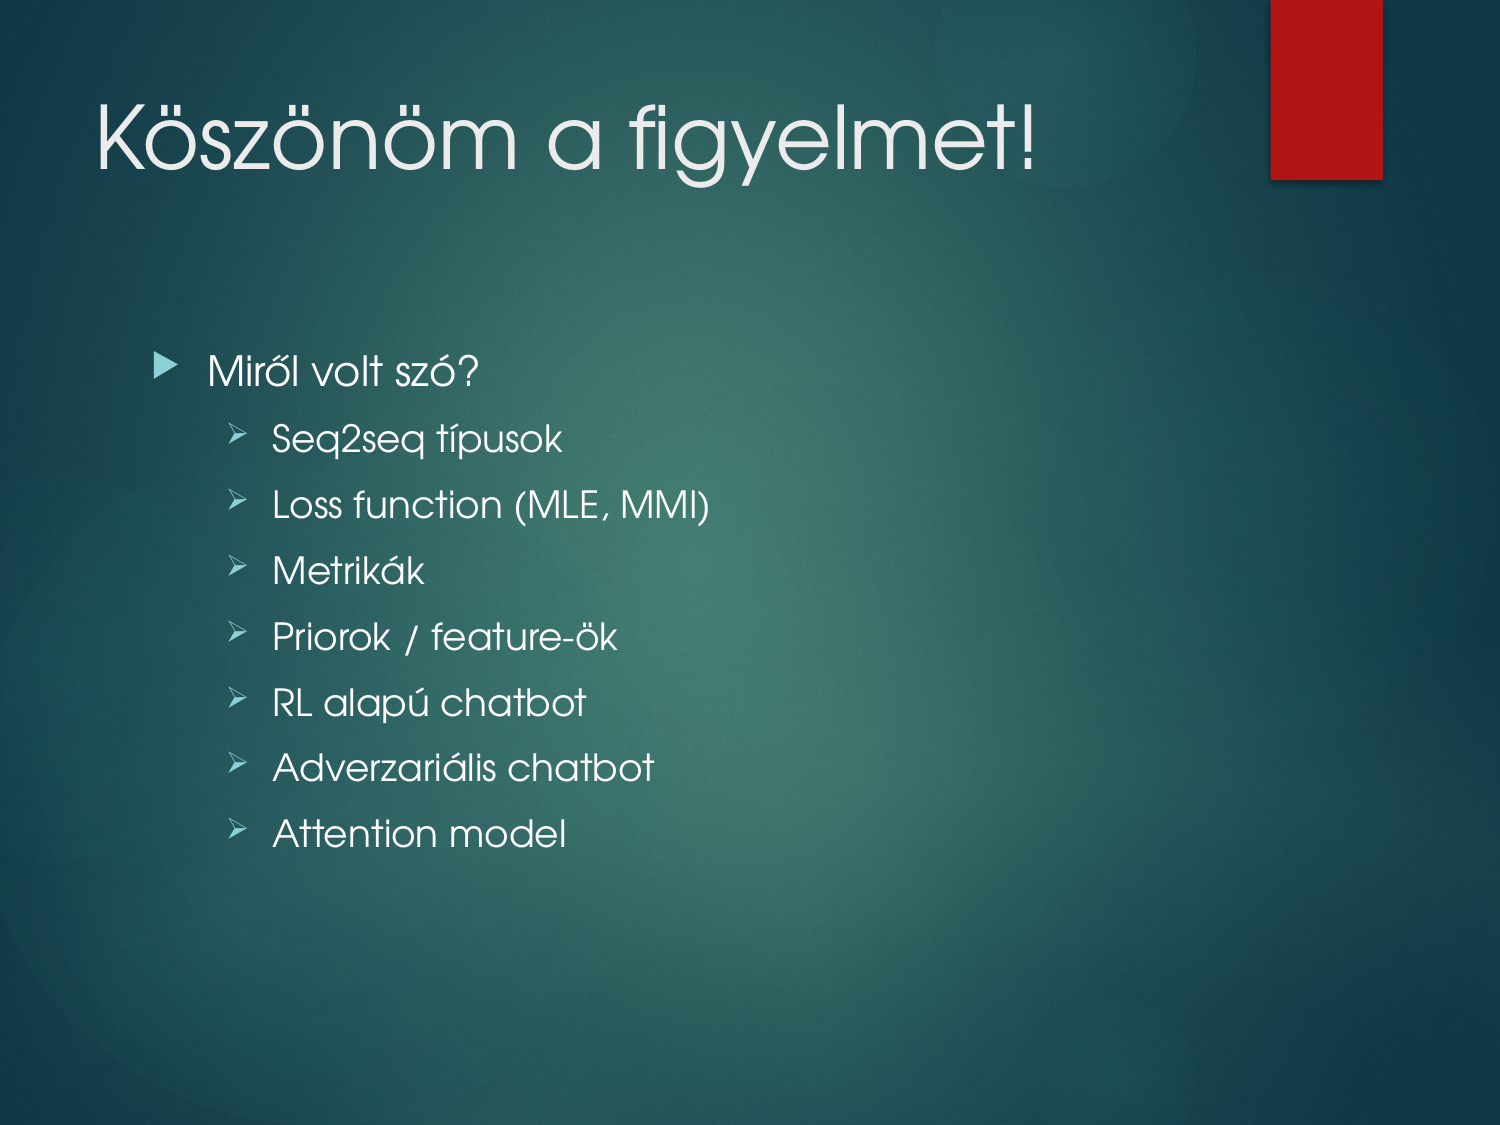

# Köszönöm a figyelmet!
Miről volt szó?
Seq2seq típusok
Loss function (MLE, MMI)
Metrikák
Priorok / feature-ök
RL alapú chatbot
Adverzariális chatbot
Attention model